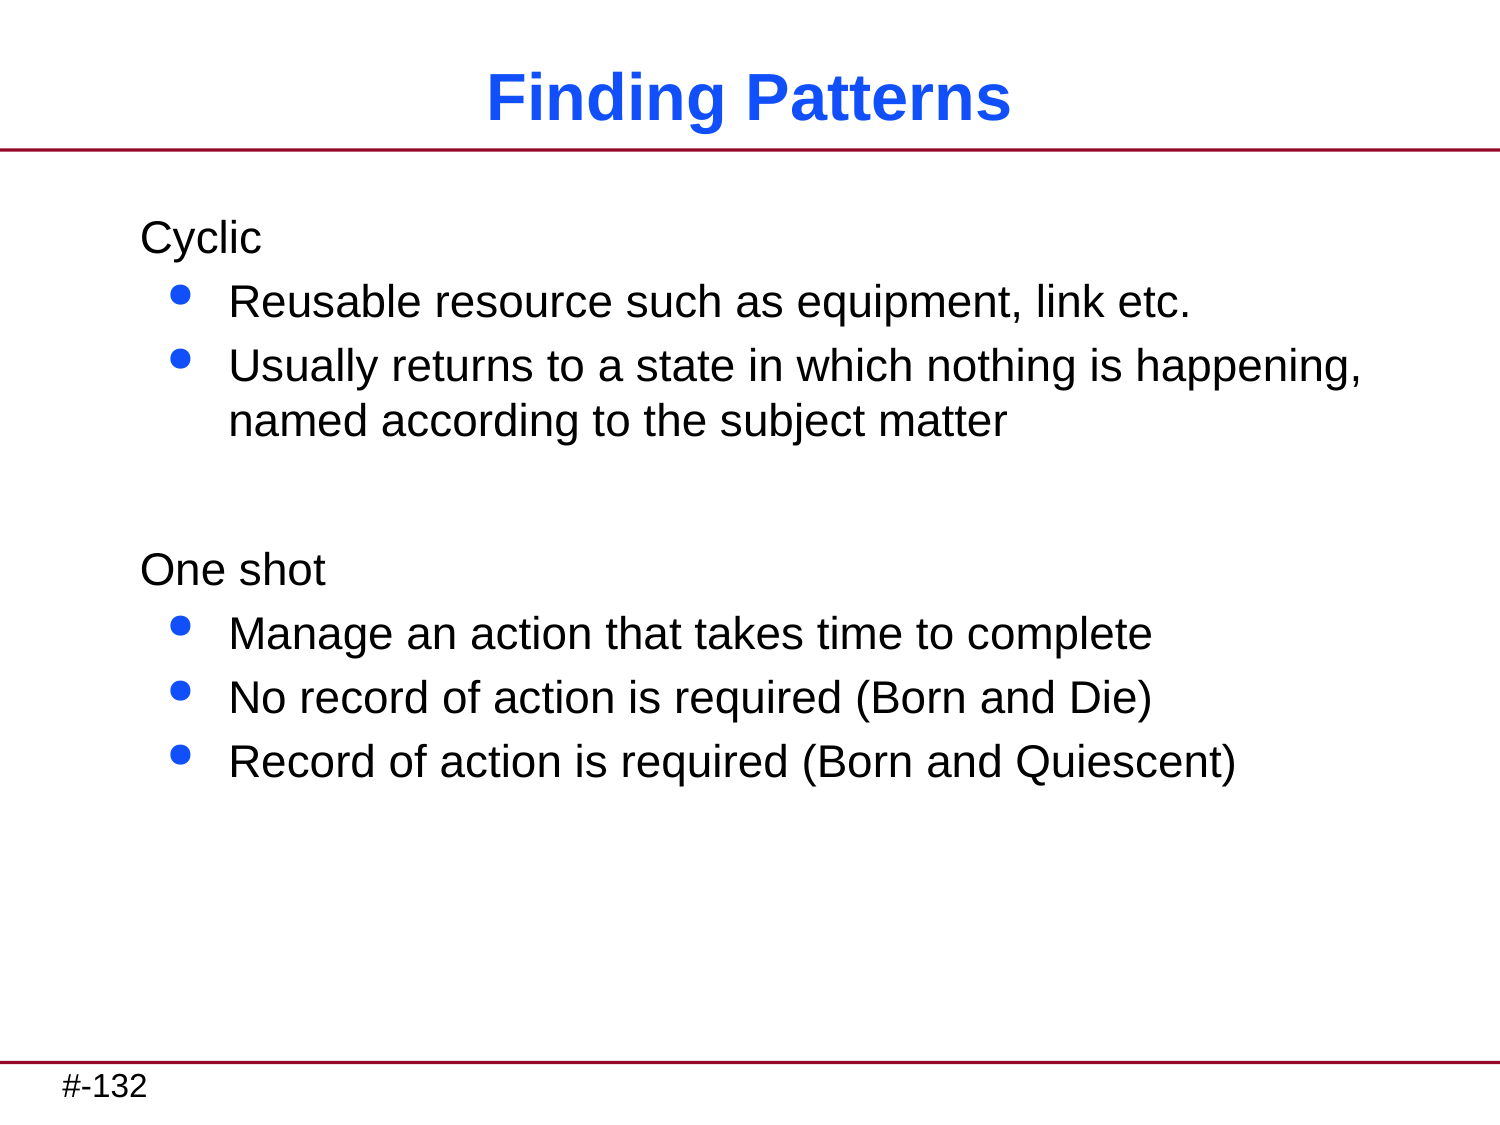

# Finding Patterns
Cyclic
Reusable resource such as equipment, link etc.
Usually returns to a state in which nothing is happening, named according to the subject matter

One shot
Manage an action that takes time to complete
No record of action is required (Born and Die)
Record of action is required (Born and Quiescent)